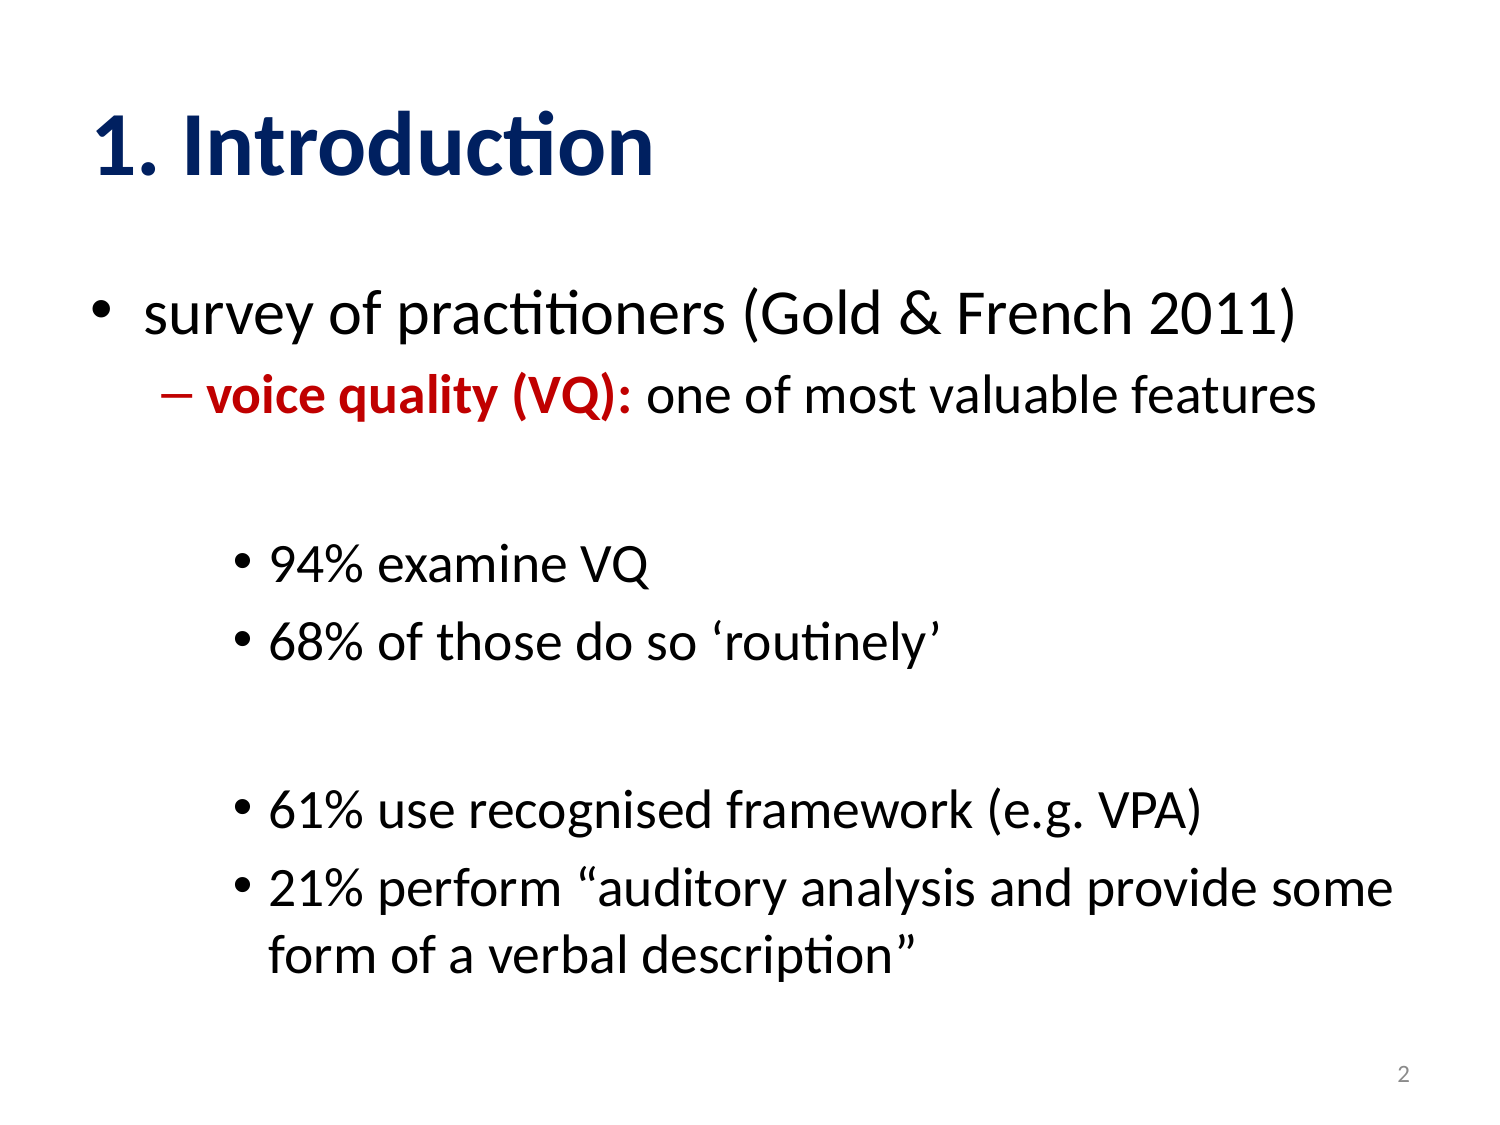

# 1. Introduction
survey of practitioners (Gold & French 2011)
voice quality (VQ): one of most valuable features

94% examine VQ
68% of those do so ‘routinely’

61% use recognised framework (e.g. VPA)
21% perform “auditory analysis and provide some form of a verbal description”

2